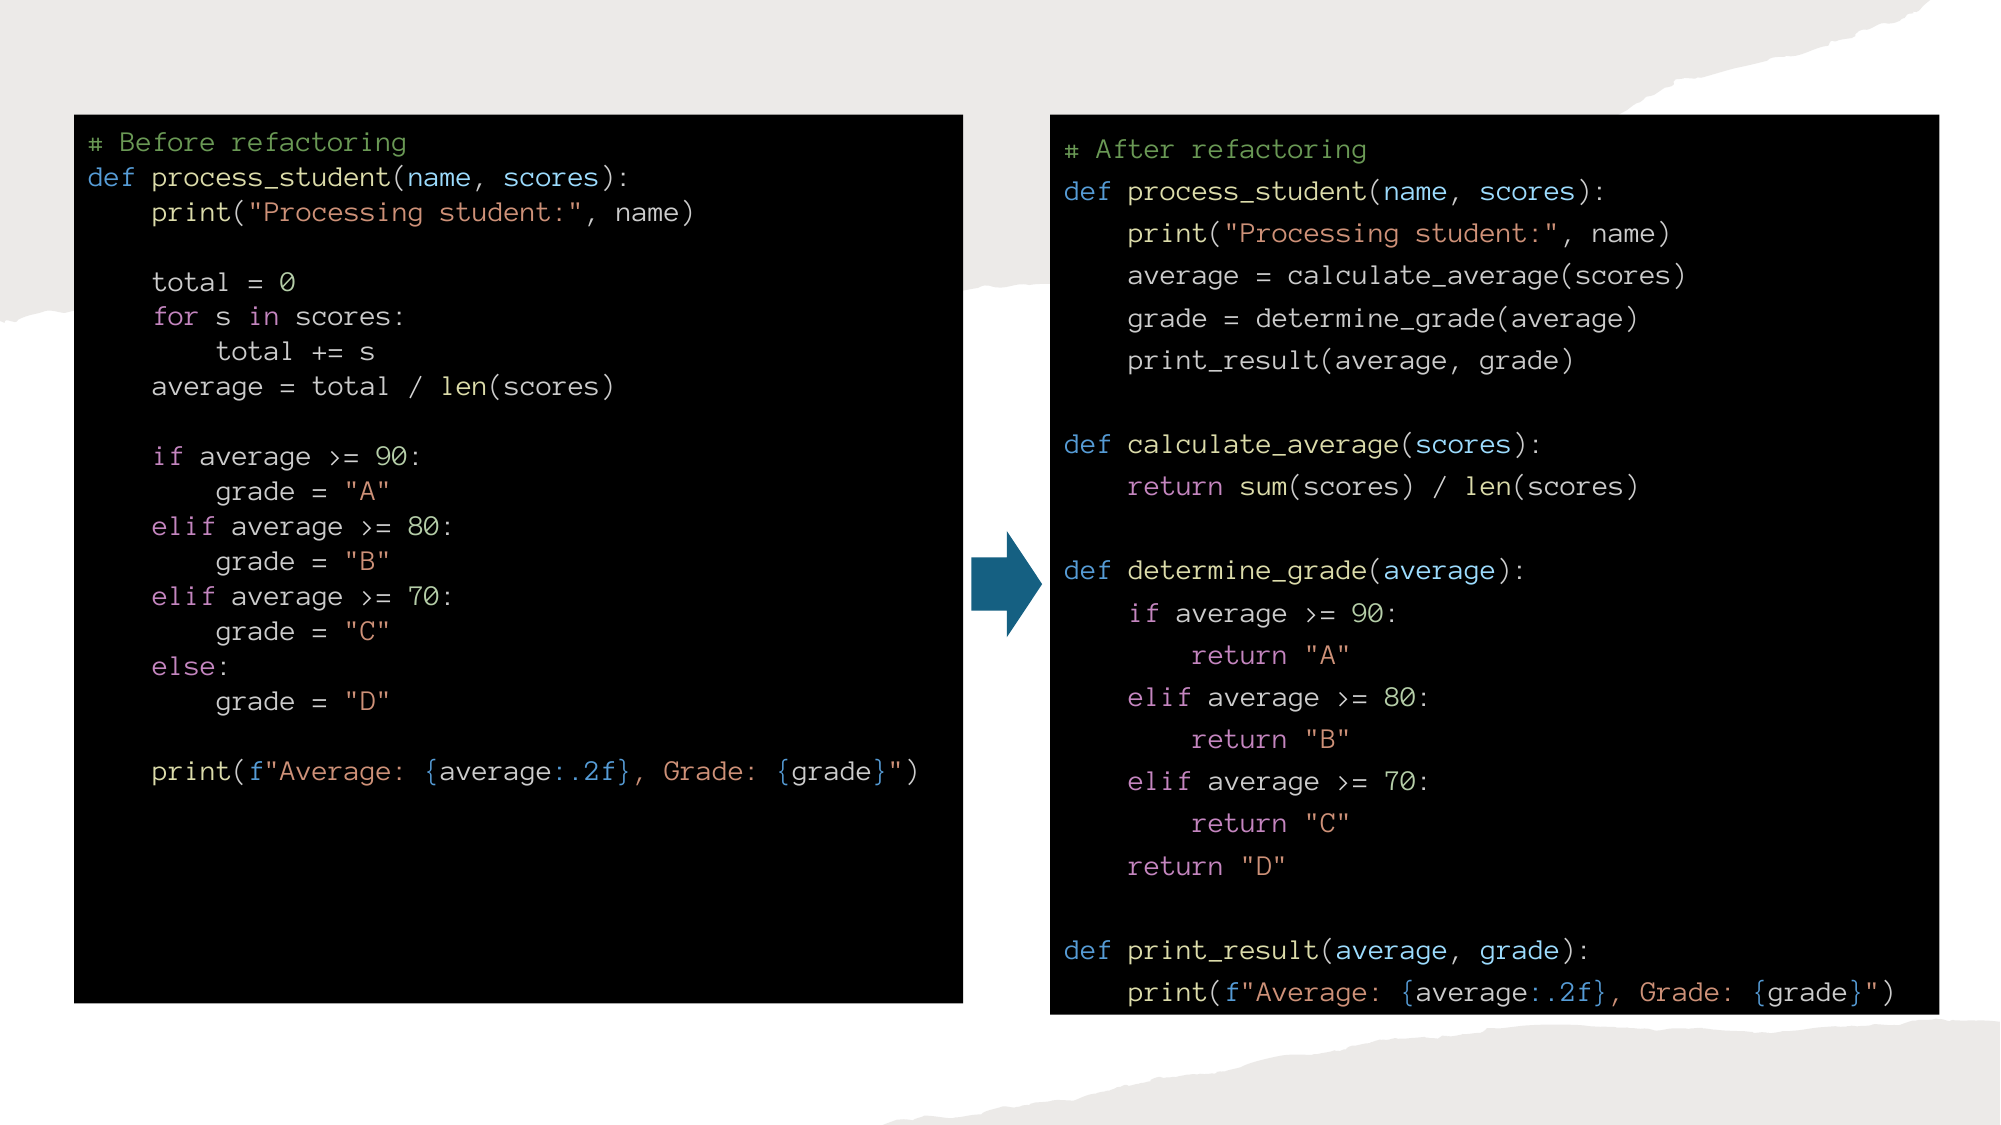

# Before refactoring
def process_student(name, scores):
    print("Processing student:", name)

    total = 0
    for s in scores:
        total += s
    average = total / len(scores)

    if average >= 90:
        grade = "A"
    elif average >= 80:
        grade = "B"
    elif average >= 70:
        grade = "C"
    else:
        grade = "D"

    print(f"Average: {average:.2f}, Grade: {grade}")

# After refactoring
def process_student(name, scores):
    print("Processing student:", name)
    average = calculate_average(scores)
    grade = determine_grade(average)
    print_result(average, grade)

def calculate_average(scores):
    return sum(scores) / len(scores)

def determine_grade(average):
    if average >= 90:
        return "A"
    elif average >= 80:
        return "B"
    elif average >= 70:
        return "C"
    return "D"
def print_result(average, grade):
    print(f"Average: {average:.2f}, Grade: {grade}")